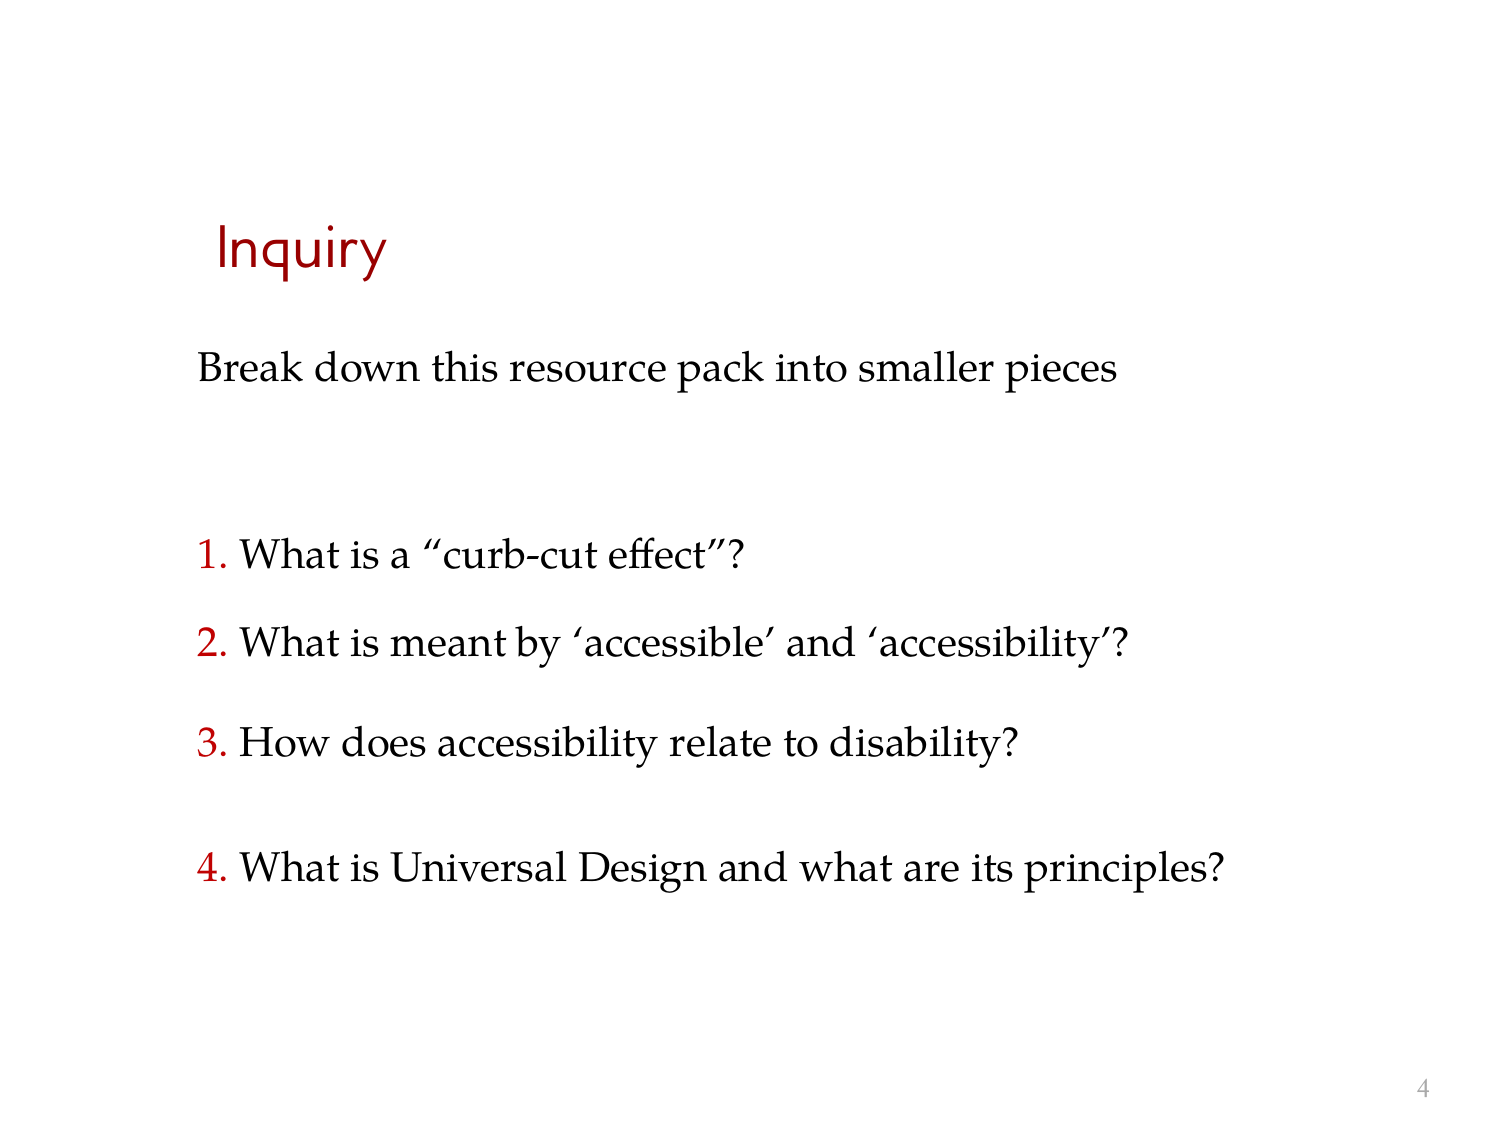

# Inquiry
Break down this resource pack into smaller pieces

1. What is a “curb-cut effect”?
2. What is meant by ‘accessible’ and ‘accessibility’?
3. How does accessibility relate to disability?
4. What is Universal Design and what are its principles?

4